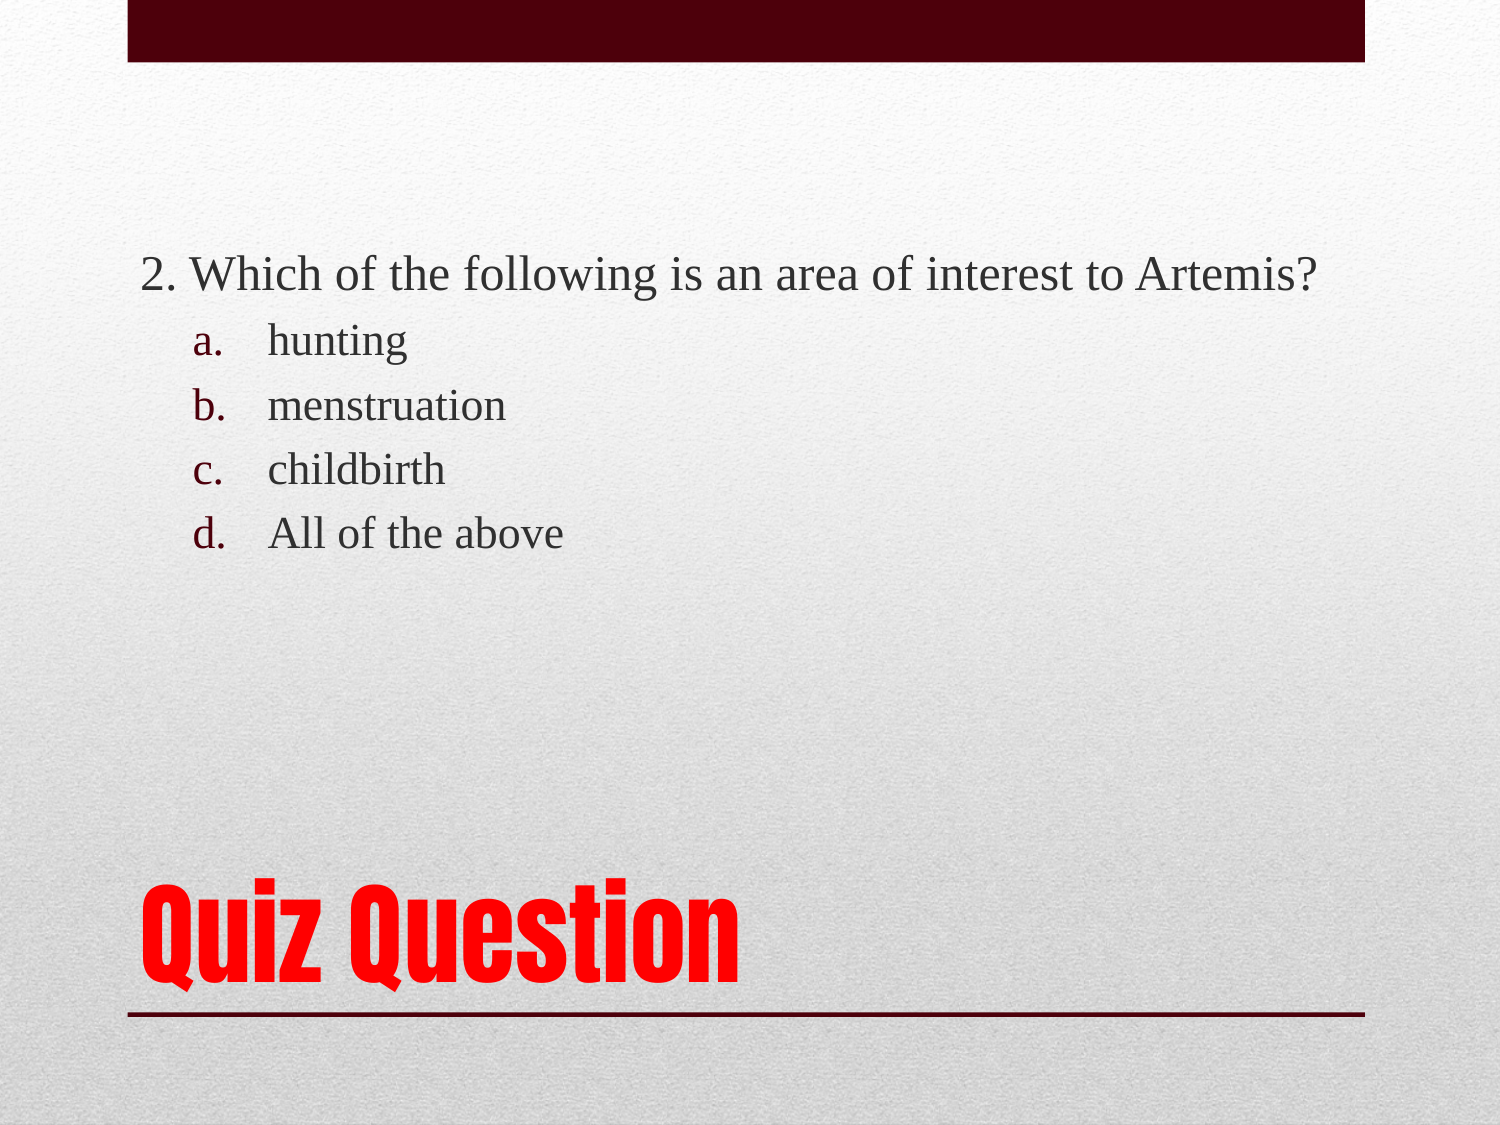

2. Which of the following is an area of interest to Artemis?
hunting
menstruation
childbirth
All of the above

# Quiz Question